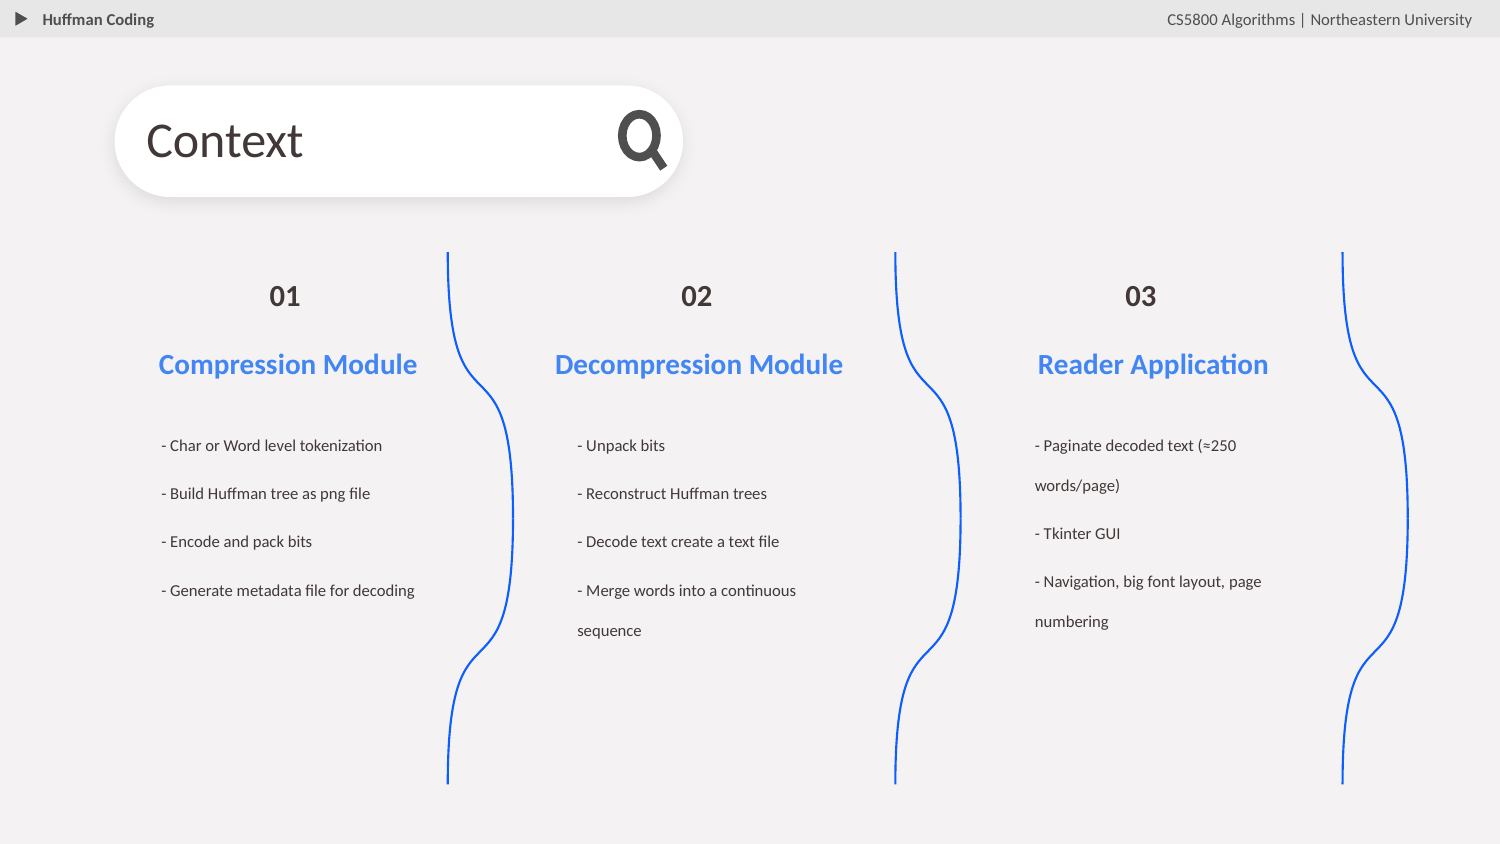

Huffman Coding

CS5800 Algorithms | Northeastern University

Context

01
02
03
Compression Module
Decompression Module
Reader Application
- Char or Word level tokenization
- Build Huffman tree as png file
- Encode and pack bits
- Generate metadata file for decoding

- Unpack bits
- Reconstruct Huffman trees
- Decode text create a text file
- Merge words into a continuous sequence

- Paginate decoded text (≈250 words/page)
- Tkinter GUI
- Navigation, big font layout, page numbering